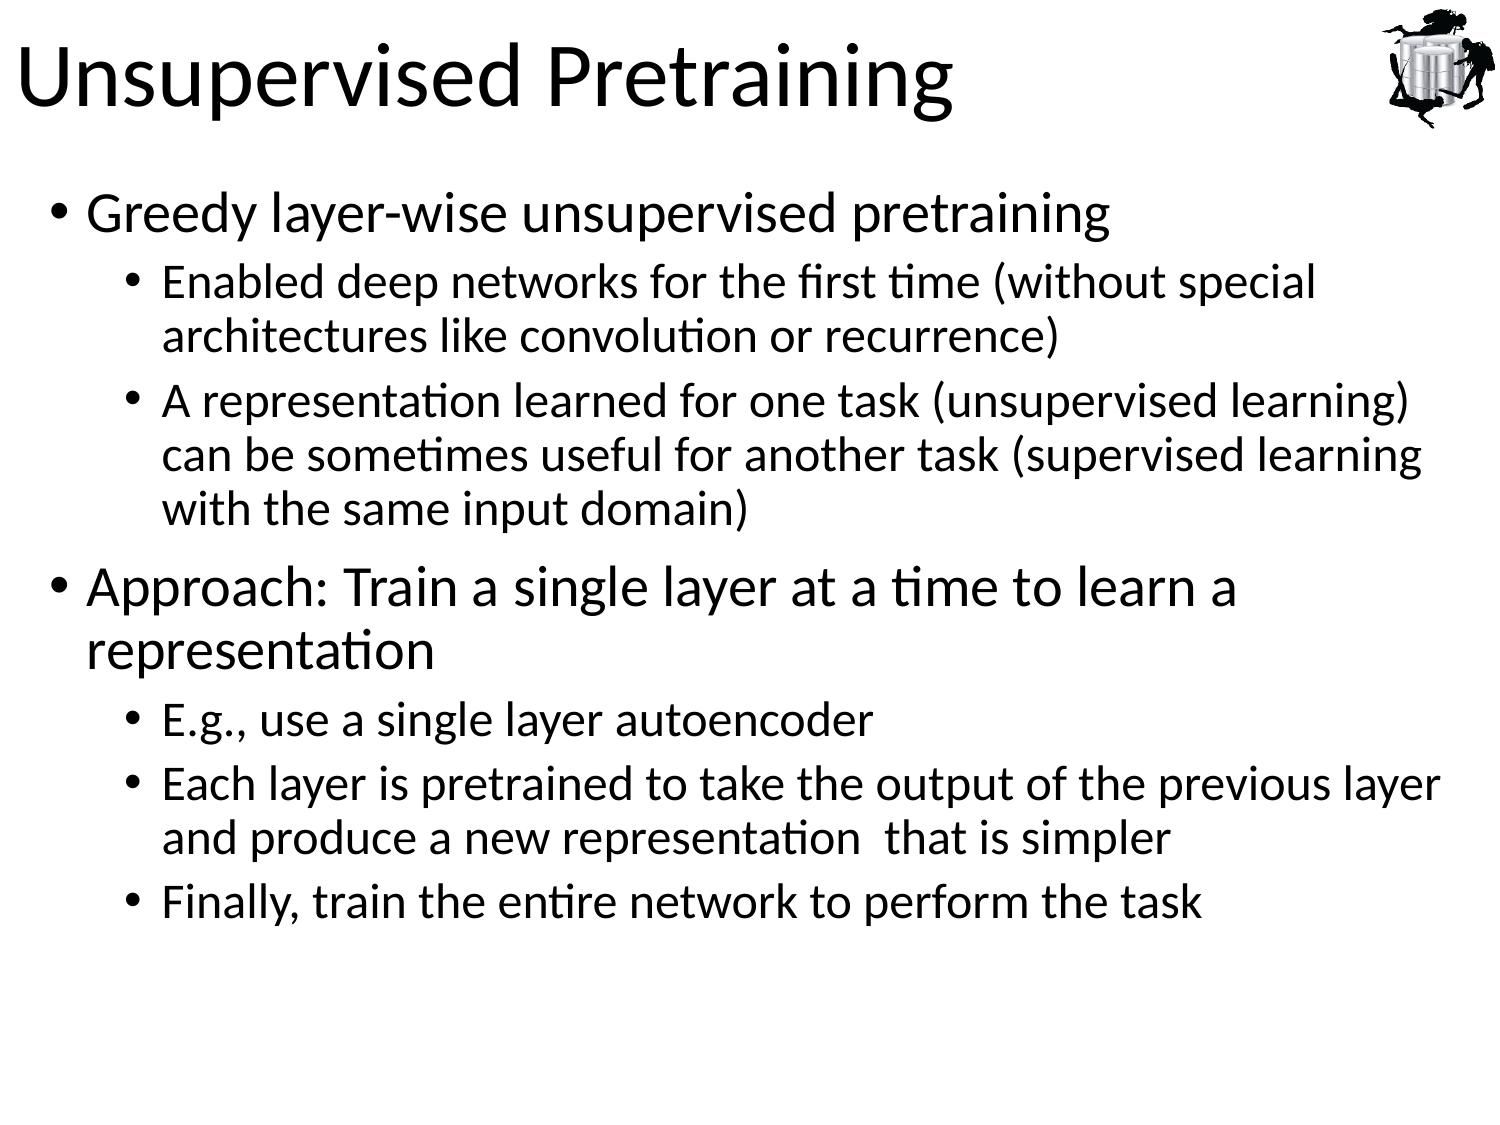

# Unsupervised Pretraining
Greedy layer-wise unsupervised pretraining
Enabled deep networks for the first time (without special architectures like convolution or recurrence)
A representation learned for one task (unsupervised learning) can be sometimes useful for another task (supervised learning with the same input domain)
Approach: Train a single layer at a time to learn a representation
E.g., use a single layer autoencoder
Each layer is pretrained to take the output of the previous layer and produce a new representation  that is simpler
Finally, train the entire network to perform the task